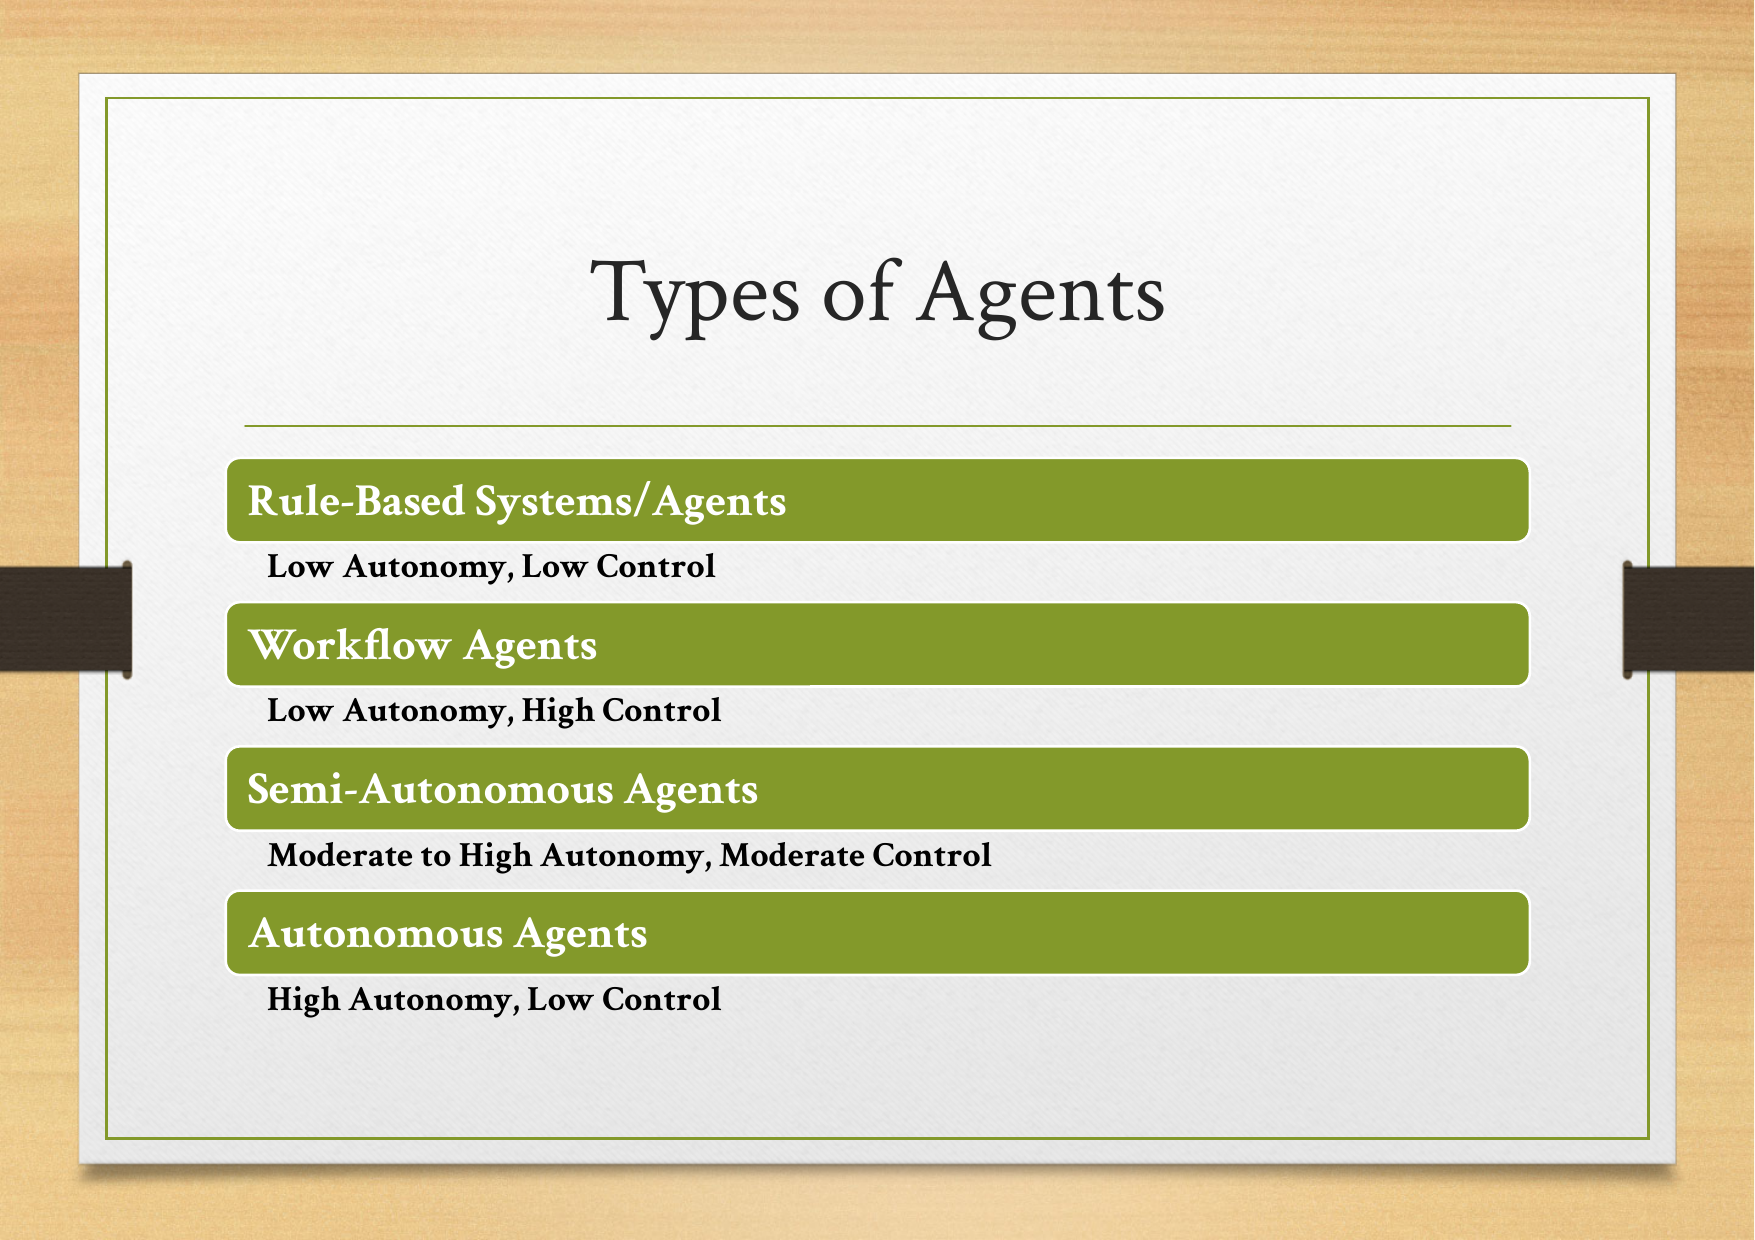

# Types of Agents
Rule-Based Systems/Agents
Low Autonomy, Low Control
Workflow Agents
Low Autonomy, High Control
Semi-Autonomous Agents
Moderate to High Autonomy, Moderate Control
Autonomous Agents
High Autonomy, Low Control